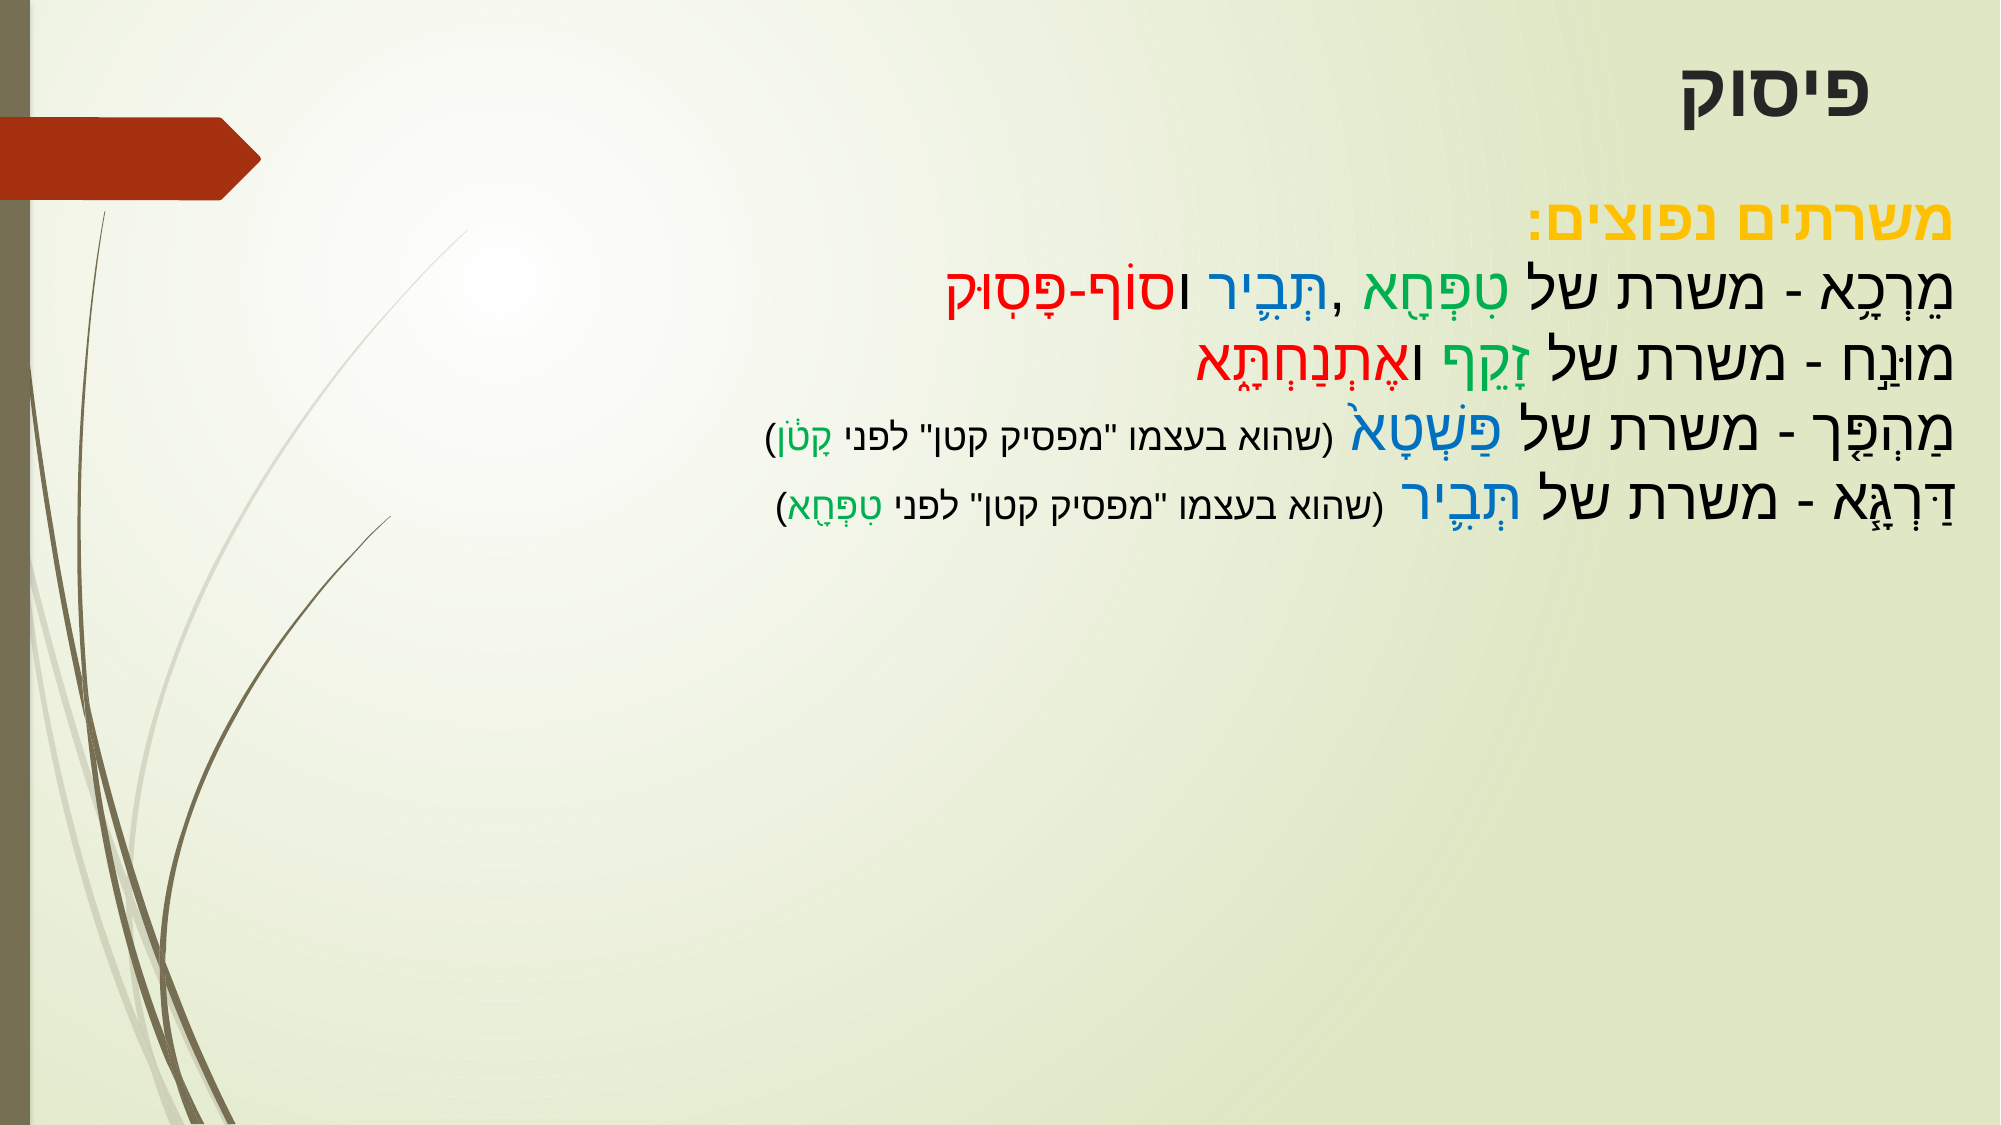

# פיסוק
משרתים נפוצים:
מֵרְכָ֥א - משרת של טִפְּחָ֖א ,תְּבִ֛יר וסוֹף-פָּסֽוּק
מוּנַ֣ח - משרת של זָקֵף ואֶתְנַחְתָּ֑א
מַהְפַּ֤ך - משרת של פַּשְׁטָא֙ (שהוא בעצמו "מפסיק קטן" לפני קָטֹ֔ן)
דַּרְגָּ֧א - משרת של תְּבִ֛יר (שהוא בעצמו "מפסיק קטן" לפני טִפְּחָ֖א)